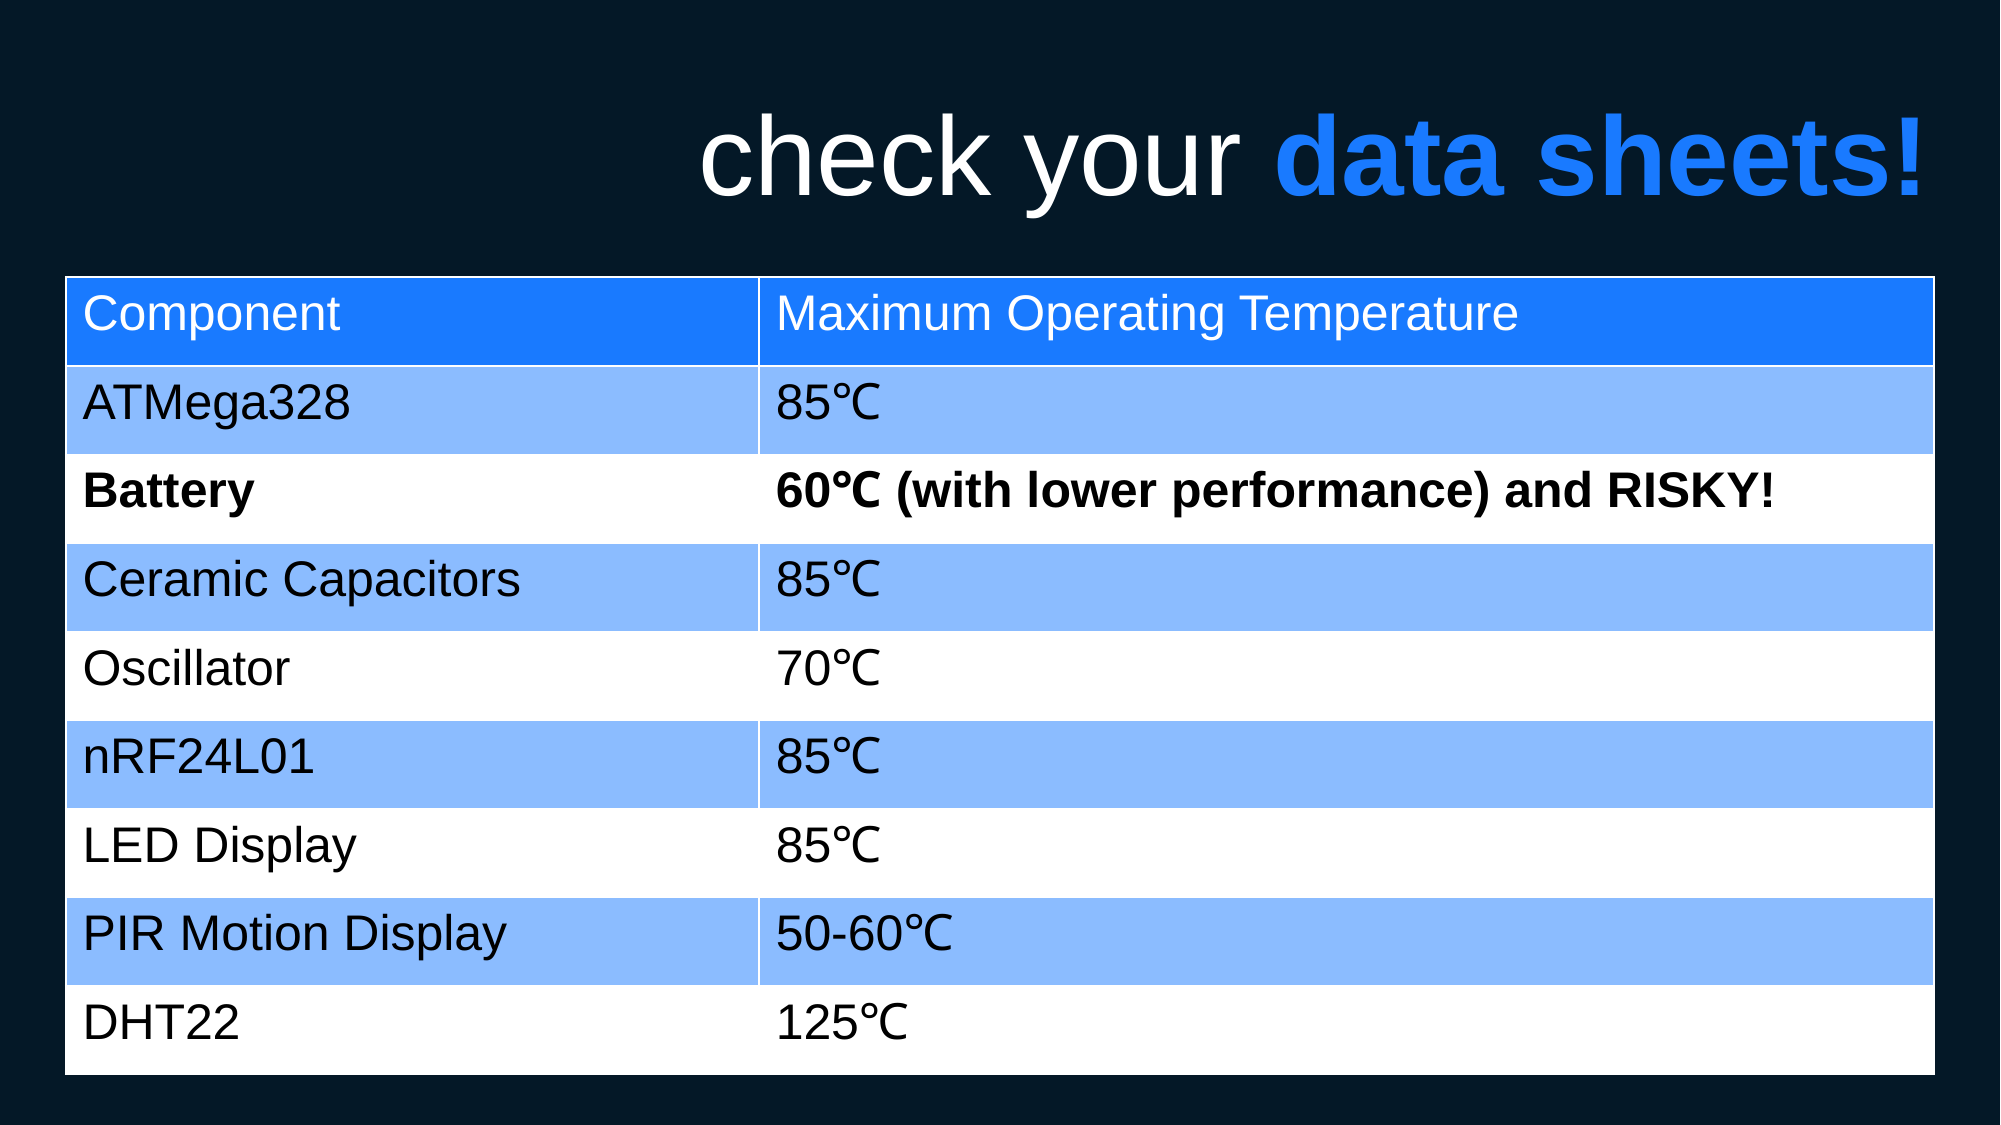

check your data sheets!

| Component | Maximum Operating Temperature |
| --- | --- |
| ATMega328 | 85℃ |
| Battery | 60℃ (with lower performance) and RISKY! |
| Ceramic Capacitors | 85℃ |
| Oscillator | 70℃ |
| nRF24L01 | 85℃ |
| LED Display | 85℃ |
| PIR Motion Display | 50-60℃ |
| DHT22 | 125℃ |